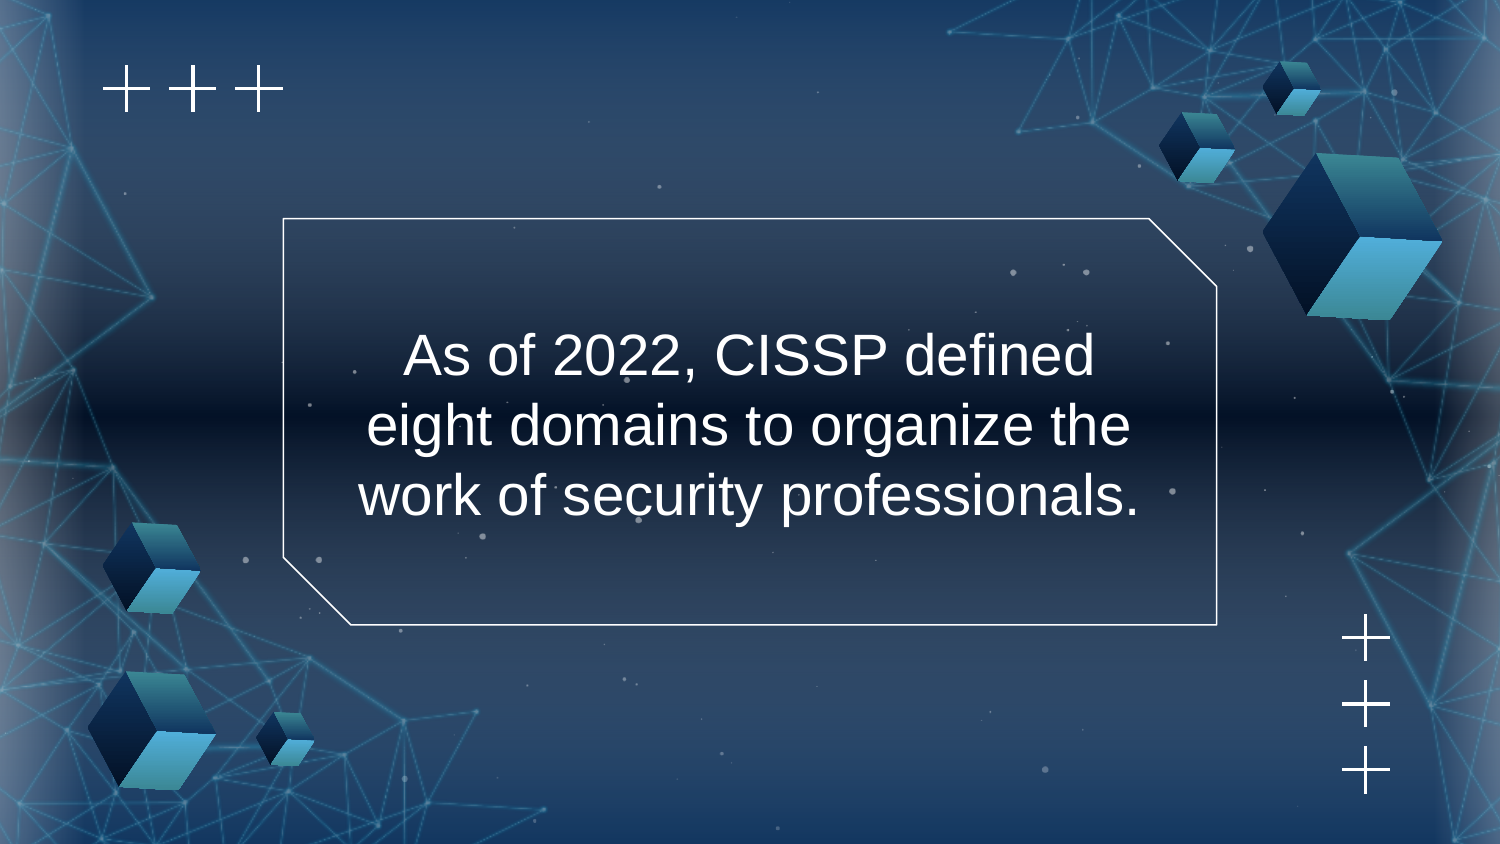

# As of 2022, CISSP defined eight domains to organize the work of security professionals.